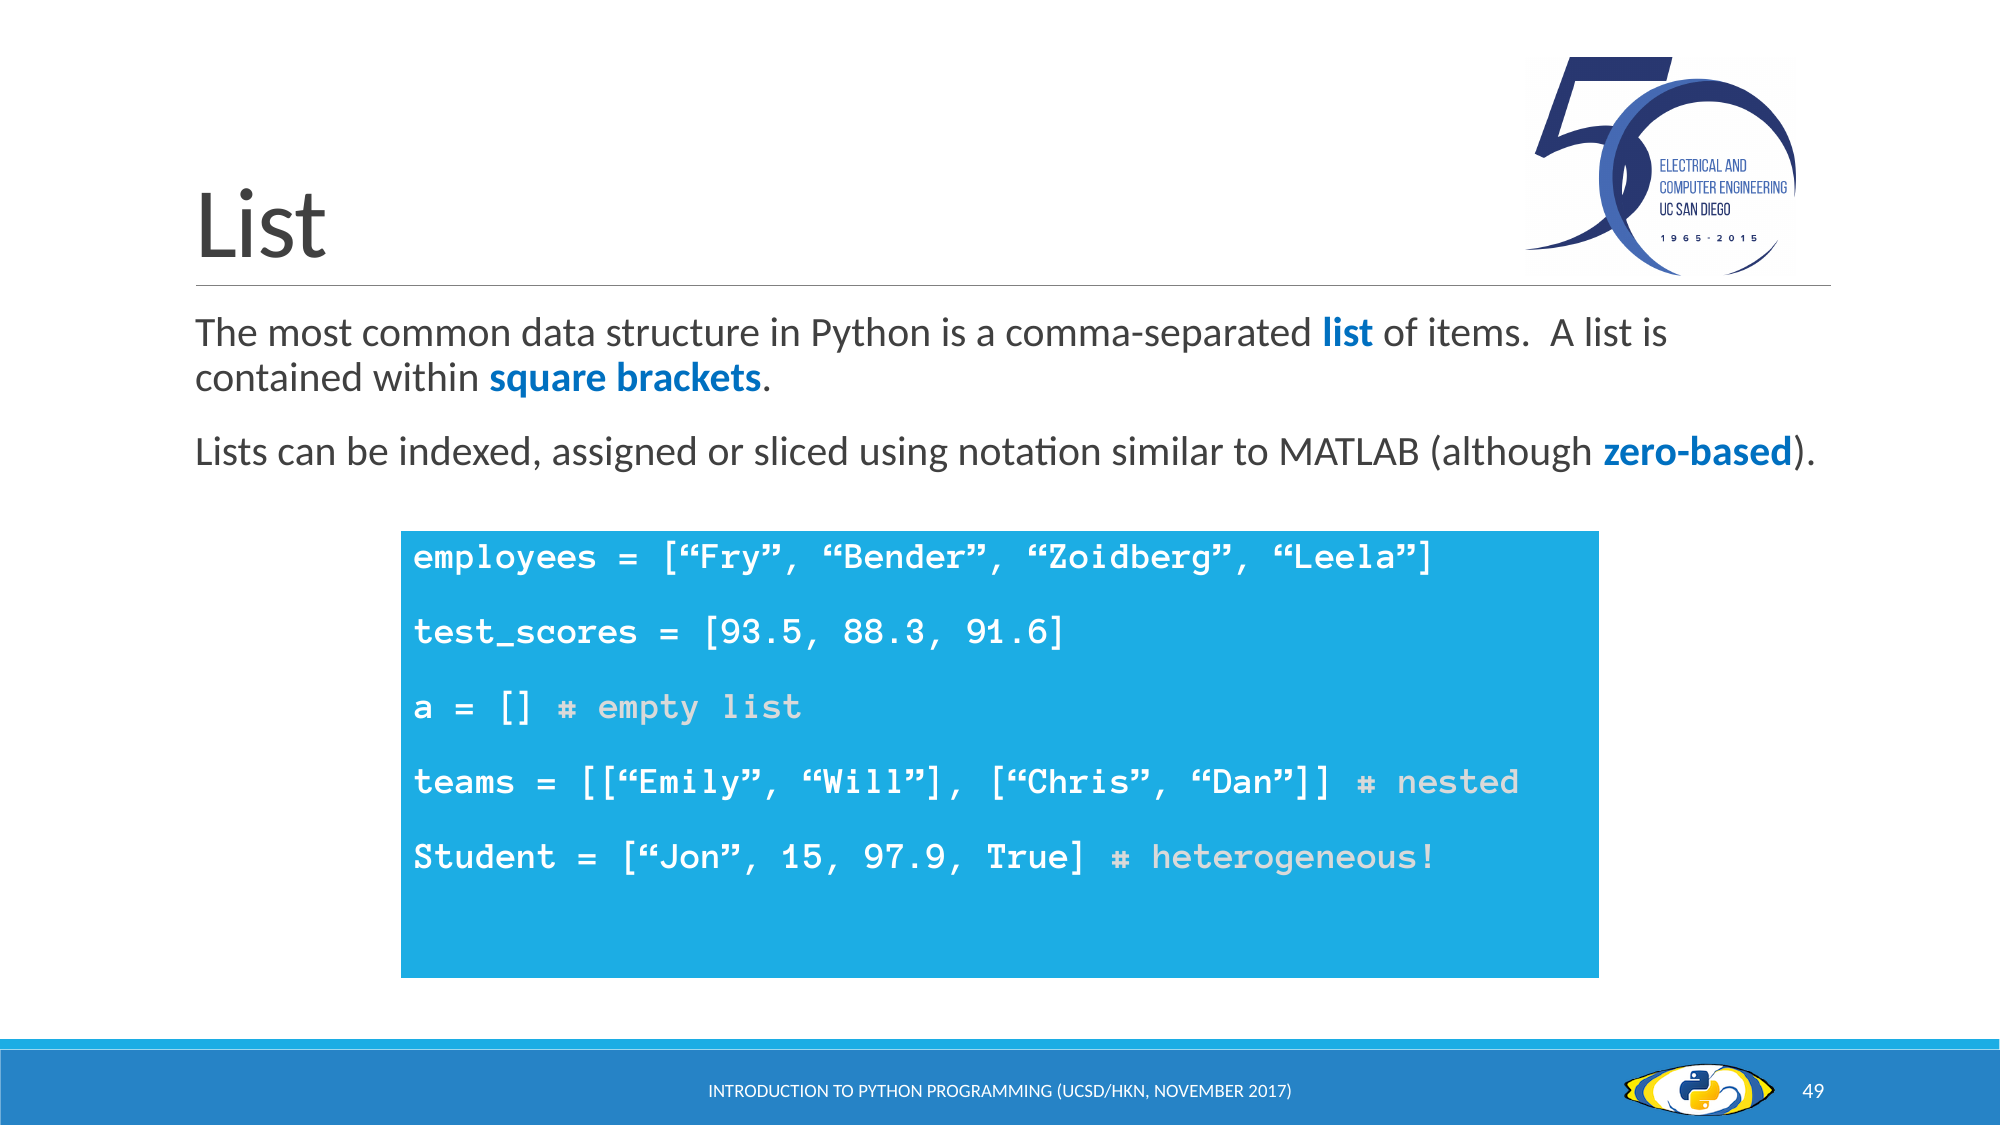

# List
The most common data structure in Python is a comma-separated list of items.  A list is contained within square brackets.
Lists can be indexed, assigned or sliced using notation similar to MATLAB (although zero-based).
| employees = [“Fry”, “Bender”, “Zoidberg”, “Leela”] test\_scores = [93.5, 88.3, 91.6] a = [] # empty list teams = [[“Emily”, “Will”], [“Chris”, “Dan”]] # nested Student = [“Jon”, 15, 97.9, True] # heterogeneous! |
| --- |
Introduction to Python Programming (UCSD/HKN, November 2017)
49